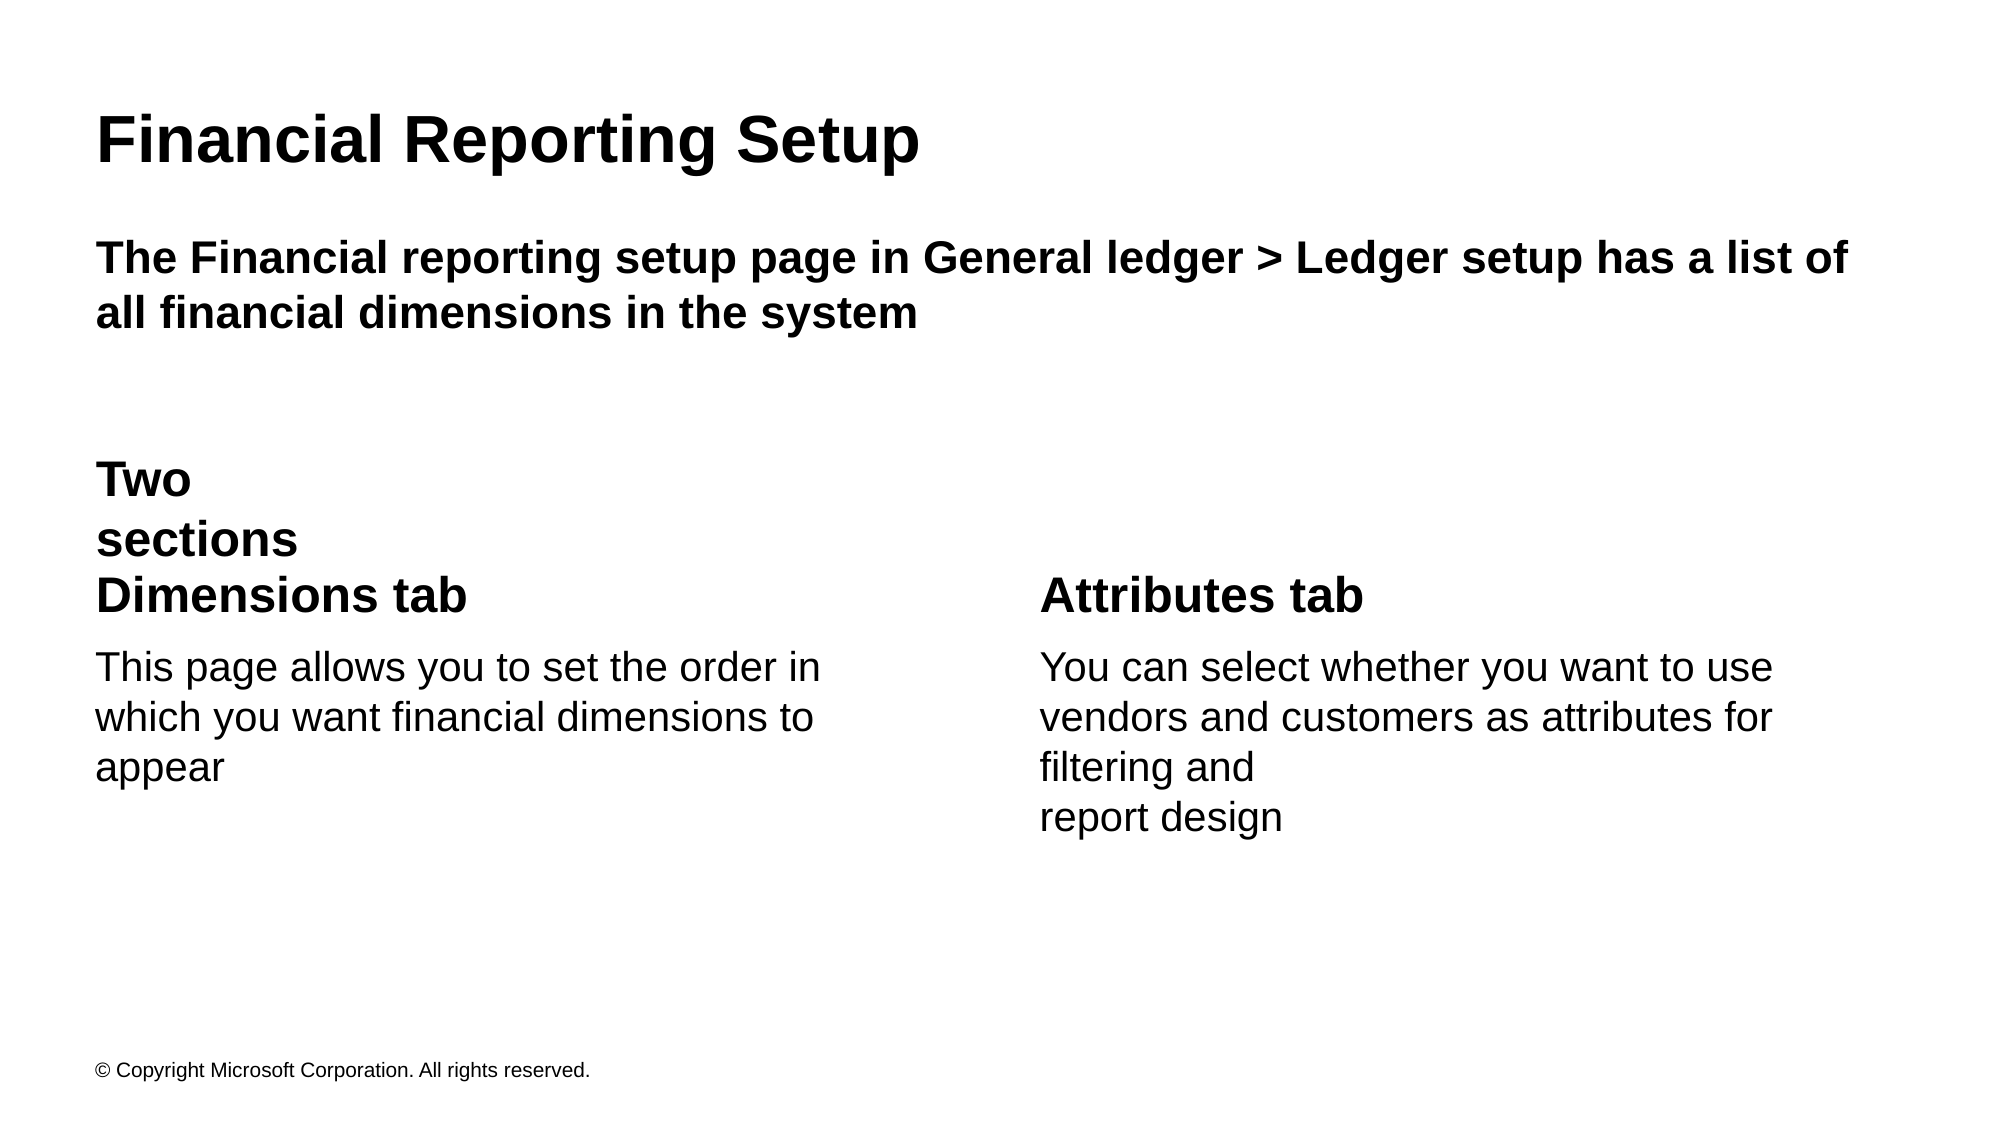

# Financial Reporting Setup
The Financial reporting setup page in General ledger > Ledger setup has a list of all financial dimensions in the system
Two sections
Dimensions tab
Attributes tab
This page allows you to set the order in which you want financial dimensions to appear
You can select whether you want to use vendors and customers as attributes for filtering and
report design